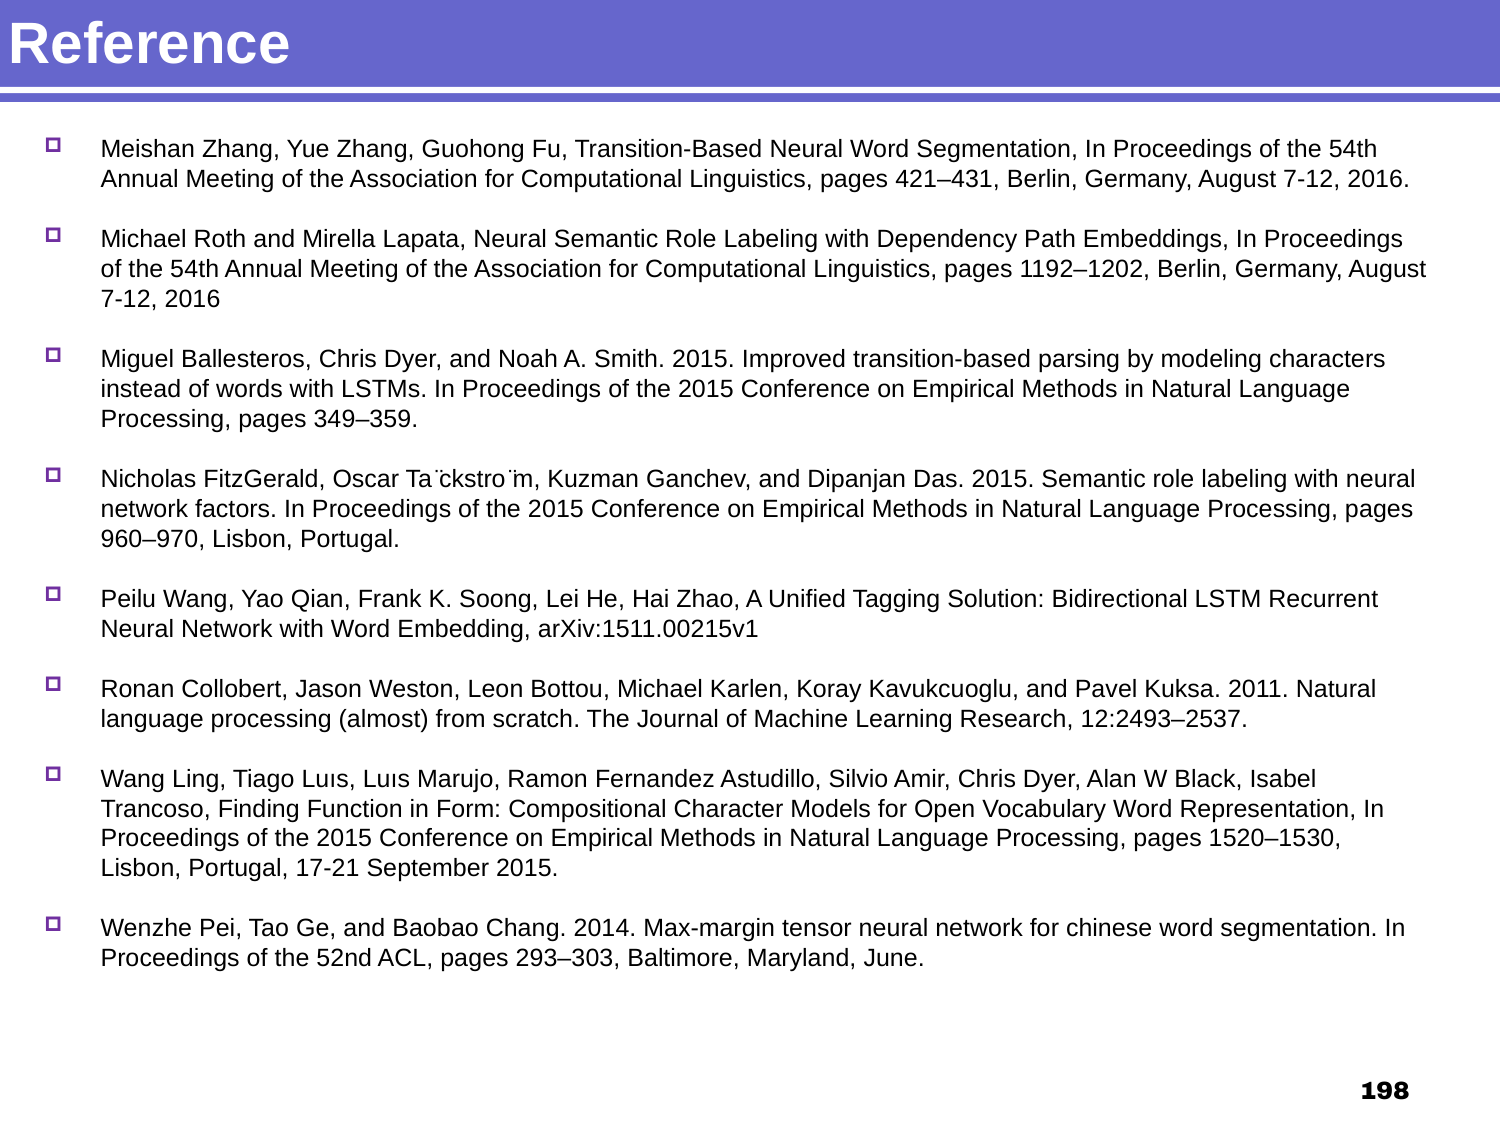

# Reference
Meishan Zhang, Yue Zhang, Guohong Fu, Transition-Based Neural Word Segmentation, In Proceedings of the 54th Annual Meeting of the Association for Computational Linguistics, pages 421–431, Berlin, Germany, August 7-12, 2016.
Michael Roth and Mirella Lapata, Neural Semantic Role Labeling with Dependency Path Embeddings, In Proceedings of the 54th Annual Meeting of the Association for Computational Linguistics, pages 1192–1202, Berlin, Germany, August 7-12, 2016
Miguel Ballesteros, Chris Dyer, and Noah A. Smith. 2015. Improved transition-based parsing by modeling characters instead of words with LSTMs. In Proceedings of the 2015 Conference on Empirical Methods in Natural Language Processing, pages 349–359.
Nicholas FitzGerald, Oscar Ta ̈ckstro ̈m, Kuzman Ganchev, and Dipanjan Das. 2015. Semantic role labeling with neural network factors. In Proceedings of the 2015 Conference on Empirical Methods in Natural Language Processing, pages 960–970, Lisbon, Portugal.
Peilu Wang, Yao Qian, Frank K. Soong, Lei He, Hai Zhao, A Unified Tagging Solution: Bidirectional LSTM Recurrent Neural Network with Word Embedding, arXiv:1511.00215v1
Ronan Collobert, Jason Weston, Leon Bottou, Michael Karlen, Koray Kavukcuoglu, and Pavel Kuksa. 2011. Natural language processing (almost) from scratch. The Journal of Machine Learning Research, 12:2493–2537.
Wang Ling, Tiago Luıs, Luıs Marujo, Ramon Fernandez Astudillo, Silvio Amir, Chris Dyer, Alan W Black, Isabel Trancoso, Finding Function in Form: Compositional Character Models for Open Vocabulary Word Representation, In Proceedings of the 2015 Conference on Empirical Methods in Natural Language Processing, pages 1520–1530, Lisbon, Portugal, 17-21 September 2015.
Wenzhe Pei, Tao Ge, and Baobao Chang. 2014. Max-margin tensor neural network for chinese word segmentation. In Proceedings of the 52nd ACL, pages 293–303, Baltimore, Maryland, June.

198